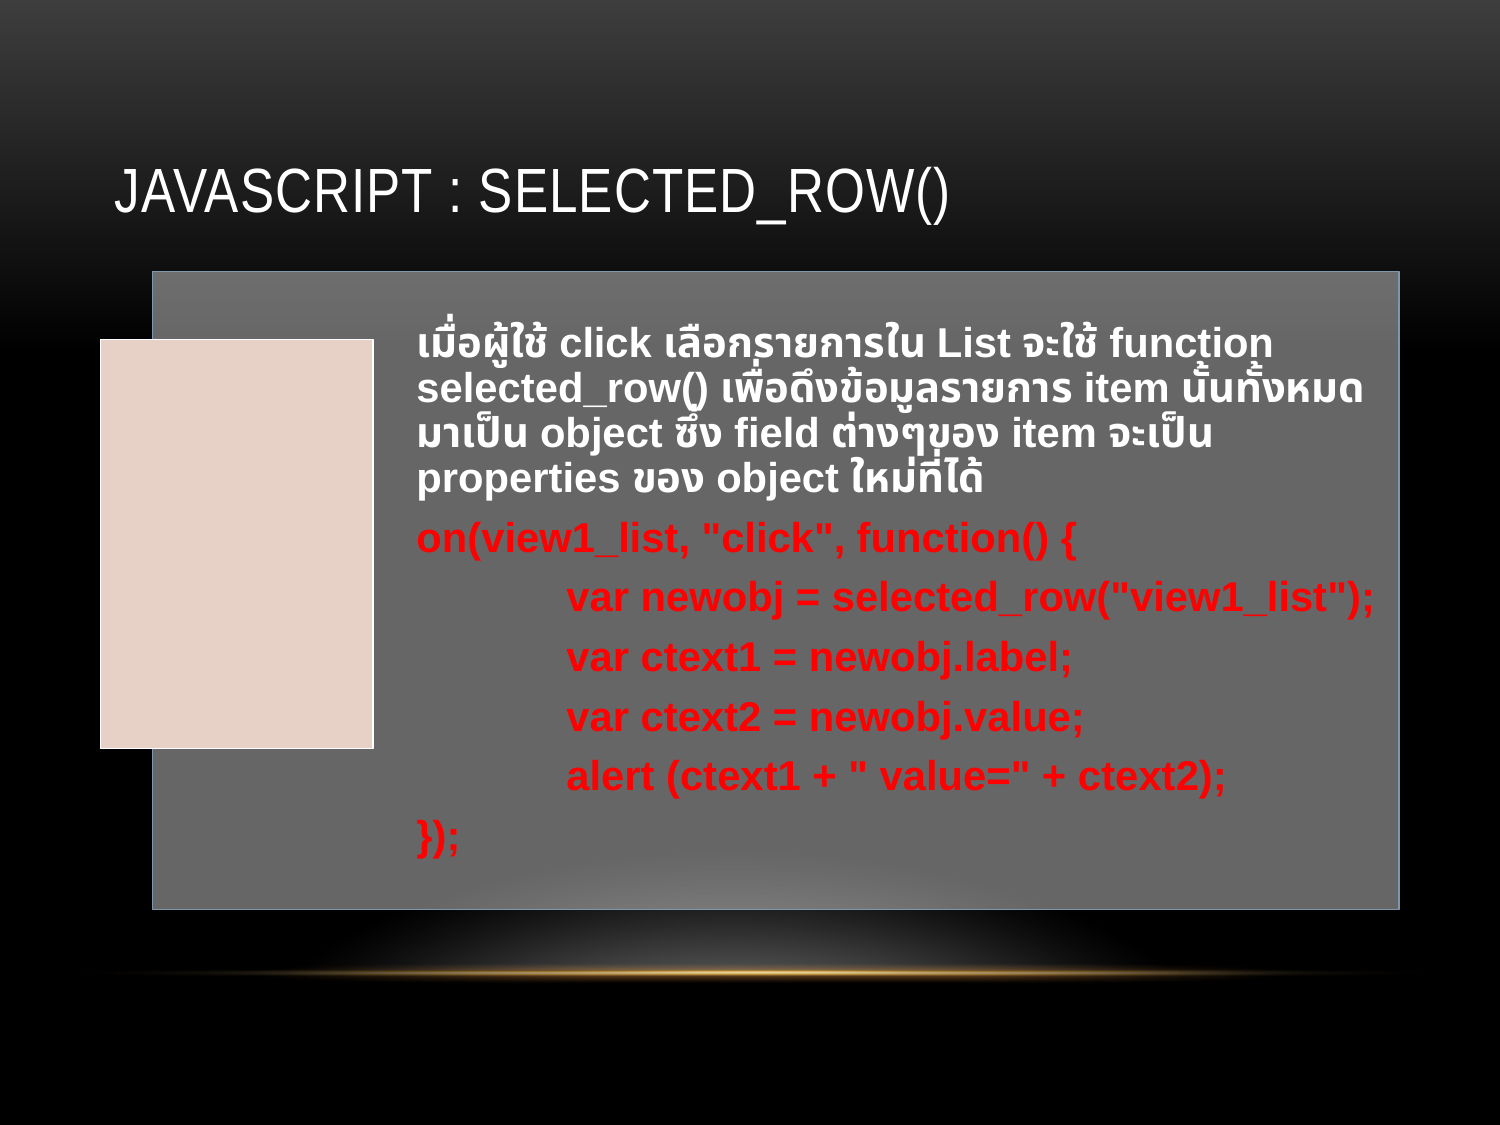

# Javascript : selected_row()
เมื่อผู้ใช้ click เลือกรายการใน List จะใช้ function selected_row() เพื่อดึงข้อมูลรายการ item นั้นทั้งหมดมาเป็น object ซึ่ง field ต่างๆของ item จะเป็น properties ของ object ใหม่ที่ได้
on(view1_list, "click", function() {
	var newobj = selected_row("view1_list");
	var ctext1 = newobj.label;
	var ctext2 = newobj.value;
	alert (ctext1 + " value=" + ctext2);
});